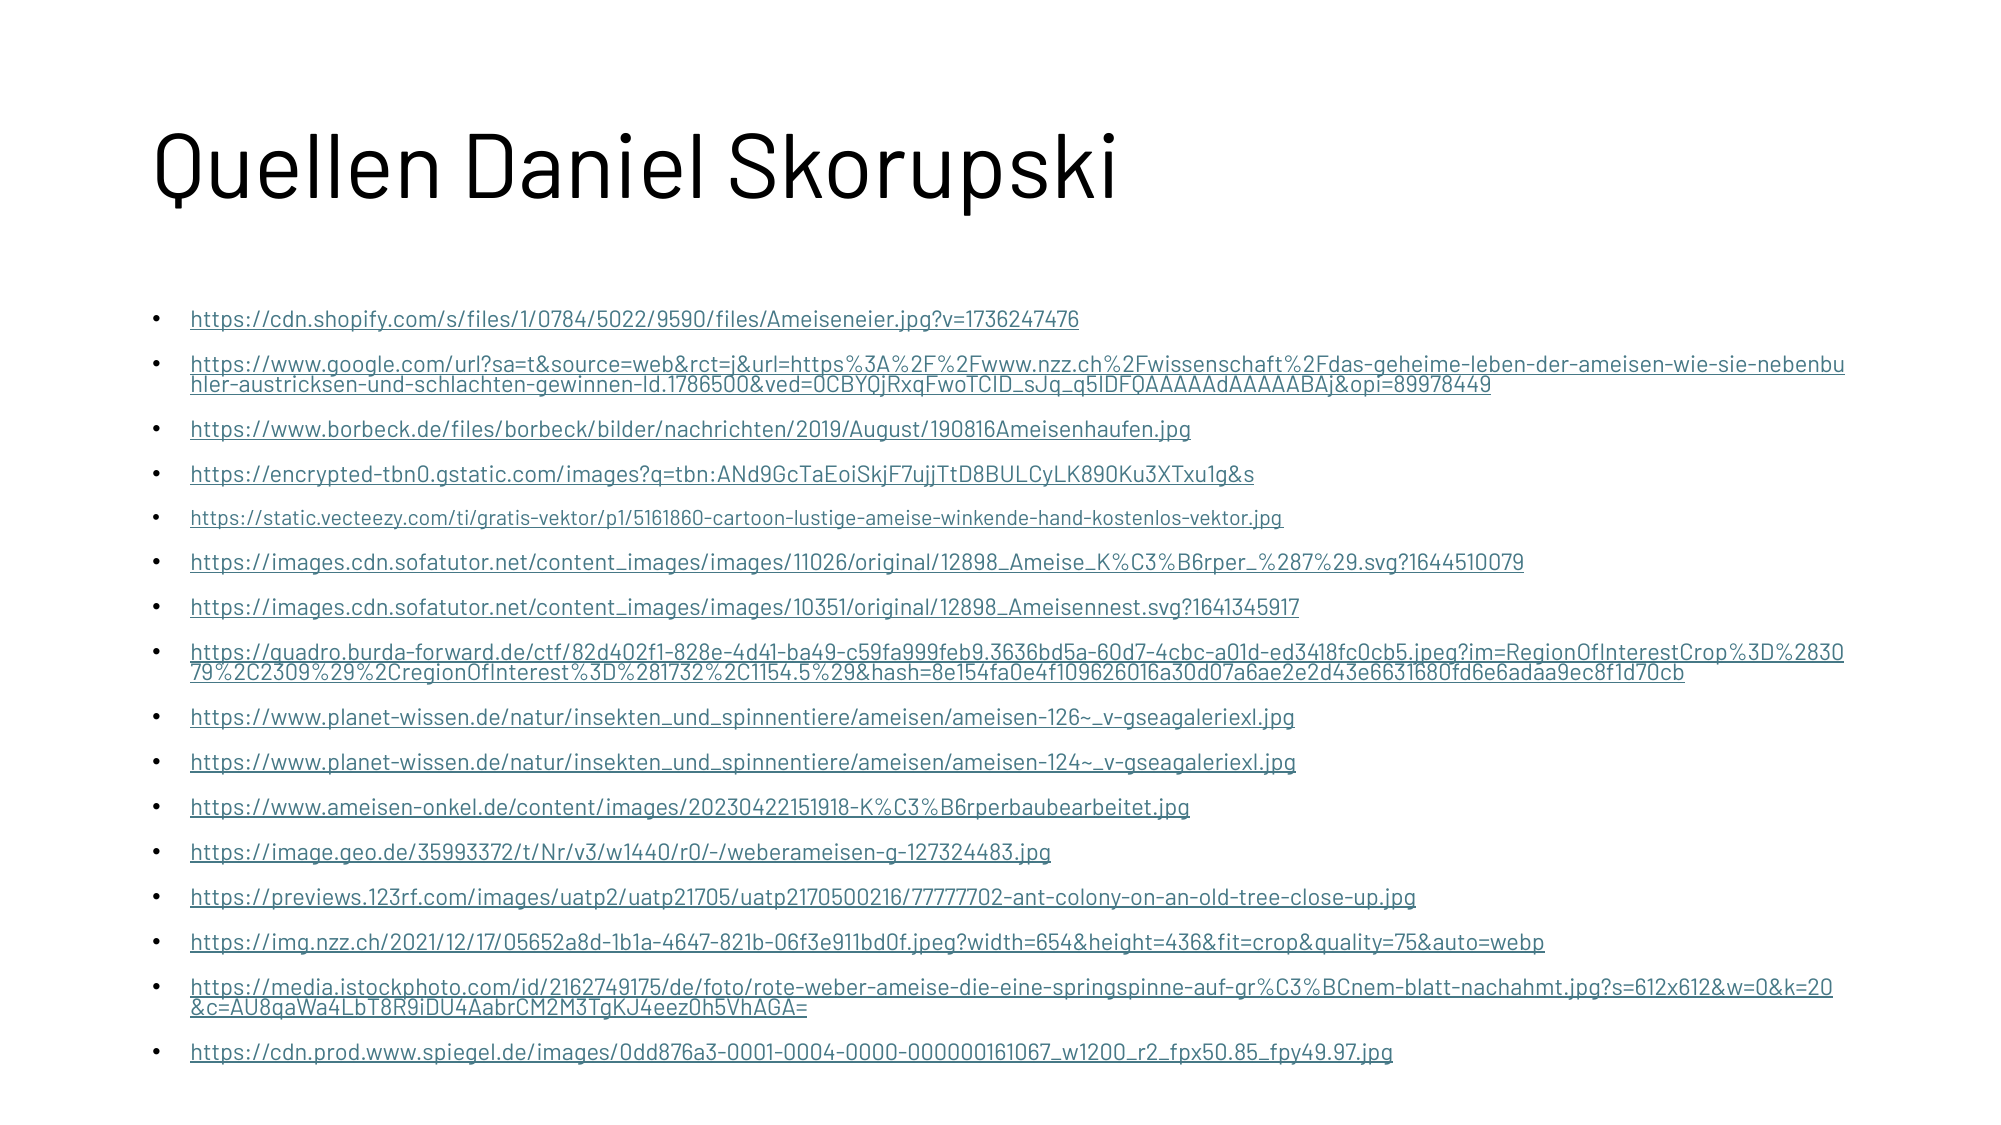

# Quellen Daniel Skorupski
https://cdn.shopify.com/s/files/1/0784/5022/9590/files/Ameiseneier.jpg?v=1736247476
https://www.google.com/url?sa=t&source=web&rct=j&url=https%3A%2F%2Fwww.nzz.ch%2Fwissenschaft%2Fdas-geheime-leben-der-ameisen-wie-sie-nebenbuhler-austricksen-und-schlachten-gewinnen-ld.1786500&ved=0CBYQjRxqFwoTCID_sJq_q5IDFQAAAAAdAAAAABAj&opi=89978449
https://www.borbeck.de/files/borbeck/bilder/nachrichten/2019/August/190816Ameisenhaufen.jpg
https://encrypted-tbn0.gstatic.com/images?q=tbn:ANd9GcTaEoiSkjF7ujjTtD8BULCyLK890Ku3XTxu1g&s
https://static.vecteezy.com/ti/gratis-vektor/p1/5161860-cartoon-lustige-ameise-winkende-hand-kostenlos-vektor.jpg
https://images.cdn.sofatutor.net/content_images/images/11026/original/12898_Ameise_K%C3%B6rper_%287%29.svg?1644510079
https://images.cdn.sofatutor.net/content_images/images/10351/original/12898_Ameisennest.svg?1641345917
https://quadro.burda-forward.de/ctf/82d402f1-828e-4d41-ba49-c59fa999feb9.3636bd5a-60d7-4cbc-a01d-ed3418fc0cb5.jpeg?im=RegionOfInterestCrop%3D%283079%2C2309%29%2CregionOfInterest%3D%281732%2C1154.5%29&hash=8e154fa0e4f109626016a30d07a6ae2e2d43e6631680fd6e6adaa9ec8f1d70cb
https://www.planet-wissen.de/natur/insekten_und_spinnentiere/ameisen/ameisen-126~_v-gseagaleriexl.jpg
https://www.planet-wissen.de/natur/insekten_und_spinnentiere/ameisen/ameisen-124~_v-gseagaleriexl.jpg
https://www.ameisen-onkel.de/content/images/20230422151918-K%C3%B6rperbaubearbeitet.jpg
https://image.geo.de/35993372/t/Nr/v3/w1440/r0/-/weberameisen-g-127324483.jpg
https://previews.123rf.com/images/uatp2/uatp21705/uatp2170500216/77777702-ant-colony-on-an-old-tree-close-up.jpg
https://img.nzz.ch/2021/12/17/05652a8d-1b1a-4647-821b-06f3e911bd0f.jpeg?width=654&height=436&fit=crop&quality=75&auto=webp
https://media.istockphoto.com/id/2162749175/de/foto/rote-weber-ameise-die-eine-springspinne-auf-gr%C3%BCnem-blatt-nachahmt.jpg?s=612x612&w=0&k=20&c=AU8qaWa4LbT8R9iDU4AabrCM2M3TgKJ4eez0h5VhAGA=
https://cdn.prod.www.spiegel.de/images/0dd876a3-0001-0004-0000-000000161067_w1200_r2_fpx50.85_fpy49.97.jpg